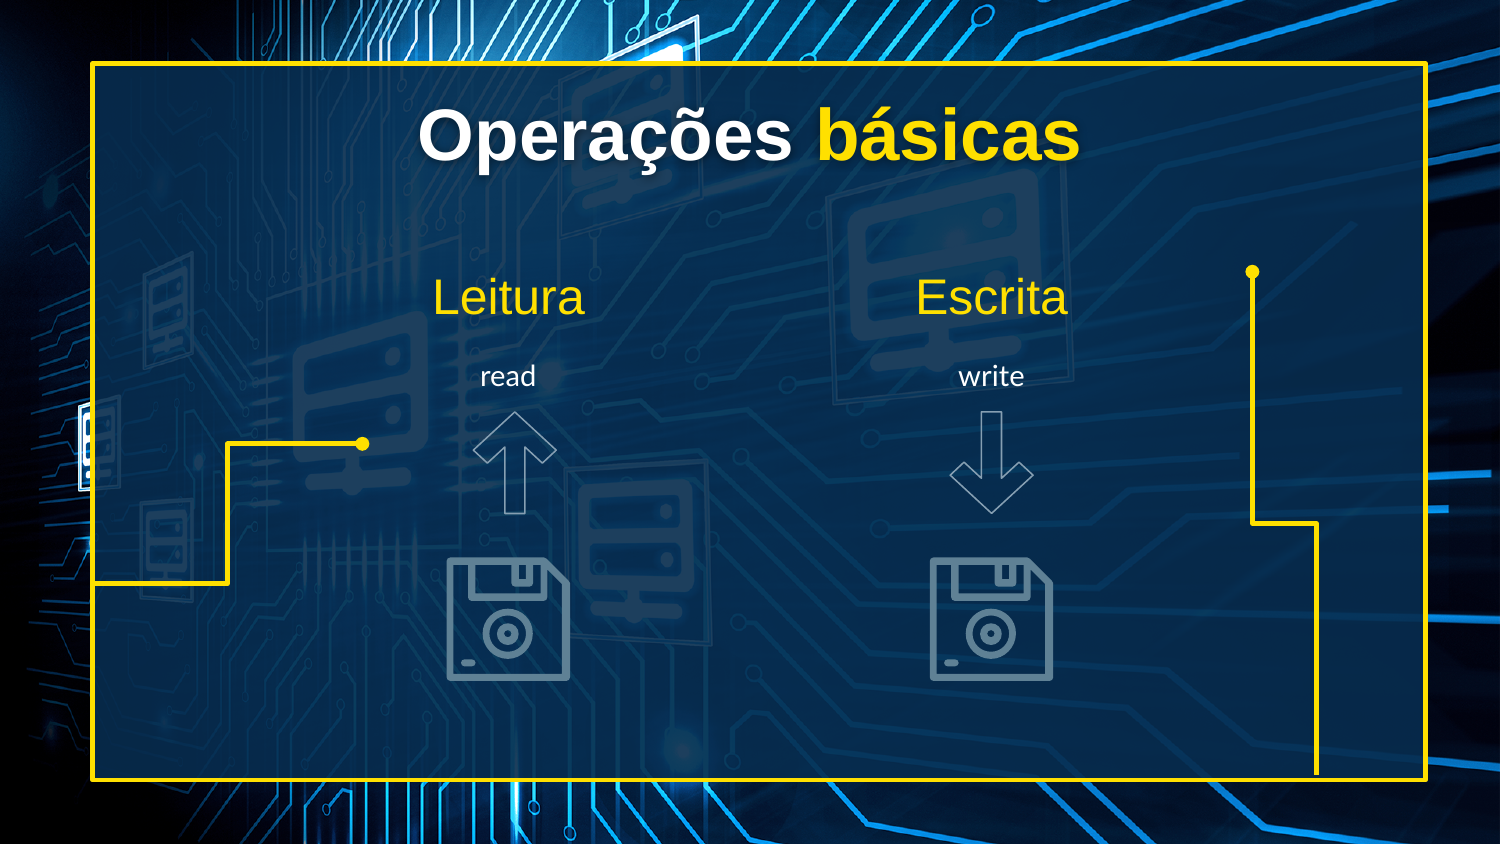

# Operações básicas
Leitura
Escrita
read
write